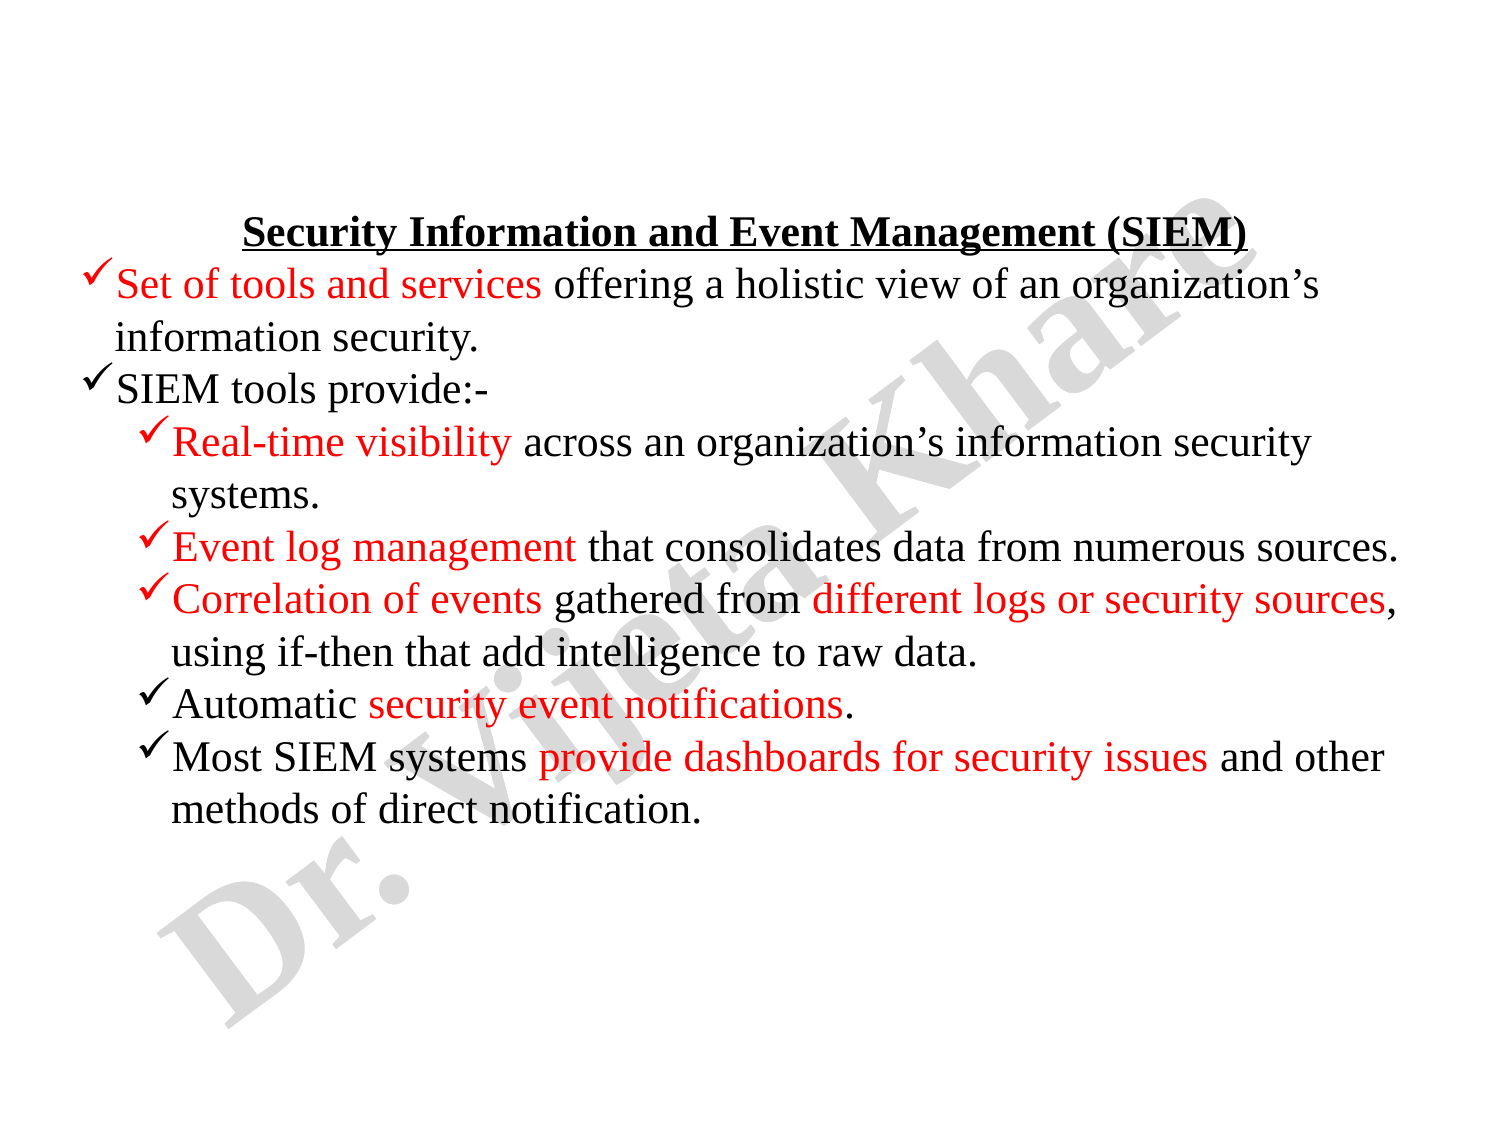

Security Information and Event Management (SIEM)
Set of tools and services offering a holistic view of an organization’s information security.
SIEM tools provide:-
Real-time visibility across an organization’s information security systems.
Event log management that consolidates data from numerous sources.
Correlation of events gathered from different logs or security sources, using if-then that add intelligence to raw data.
Automatic security event notifications.
Most SIEM systems provide dashboards for security issues and other methods of direct notification.